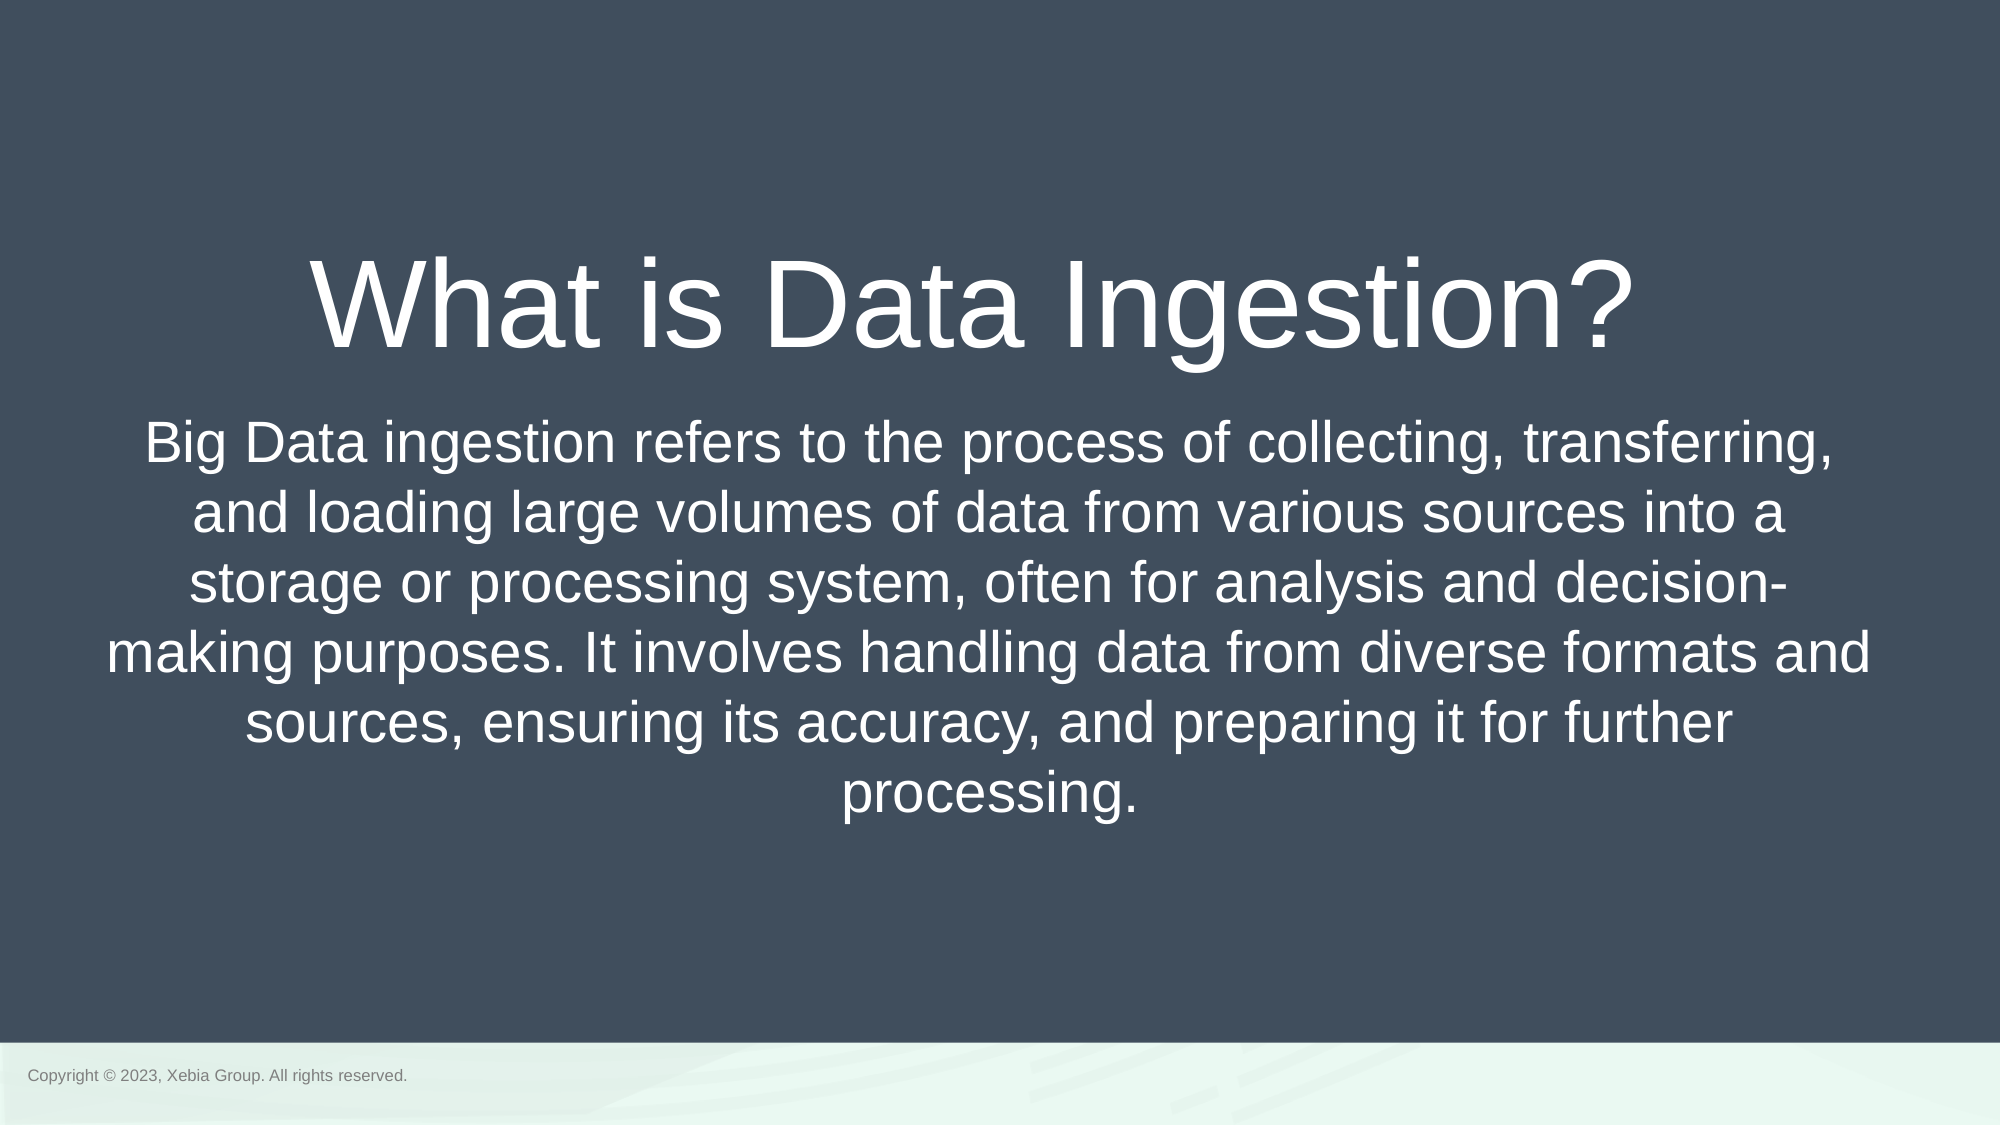

What is Data Ingestion?
# Big Data ingestion refers to the process of collecting, transferring, and loading large volumes of data from various sources into a storage or processing system, often for analysis and decision-making purposes. It involves handling data from diverse formats and sources, ensuring its accuracy, and preparing it for further processing.